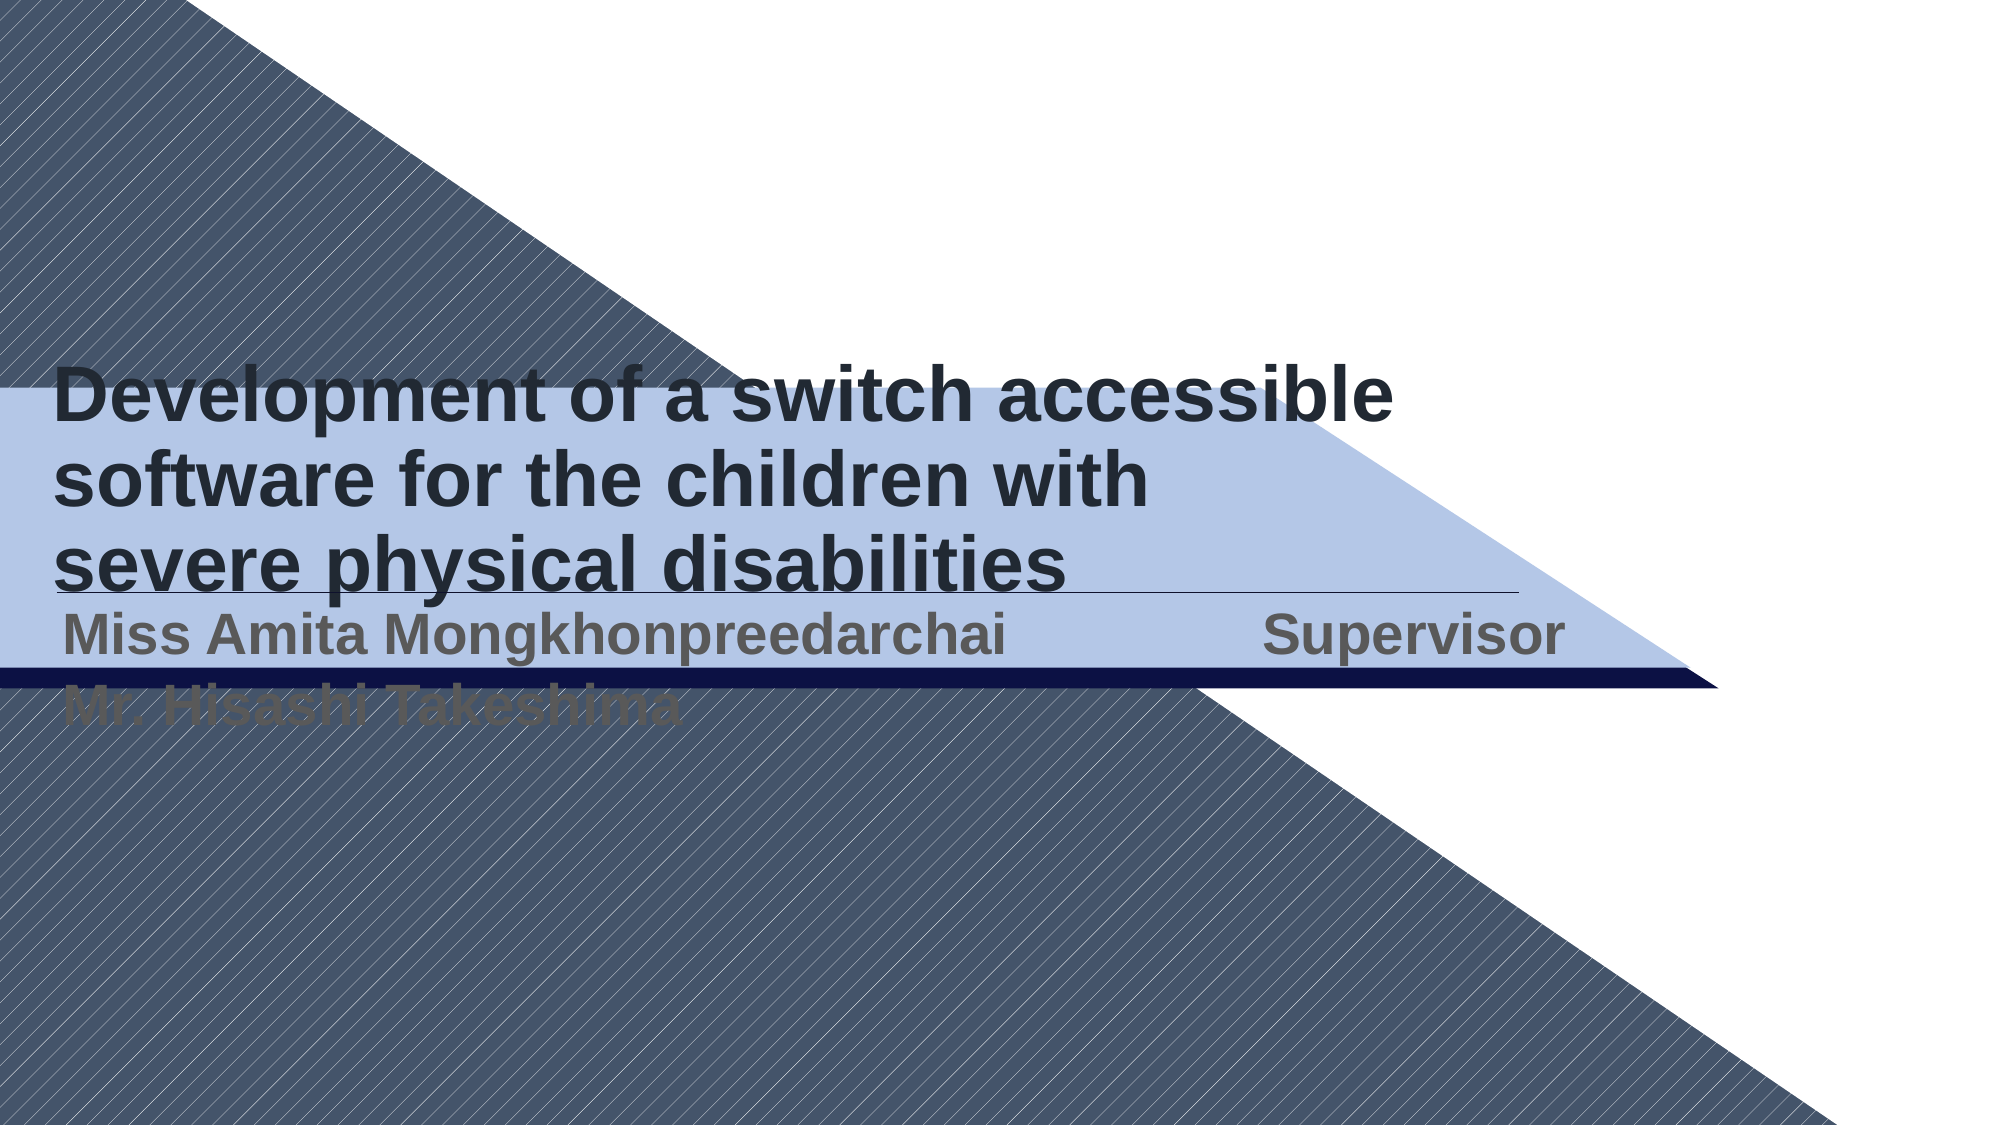

# Development of a switch accessible software for the children with severe physical disabilities

Miss Amita Mongkhonpreedarchai		Supervisor Mr. Hisashi Takeshima